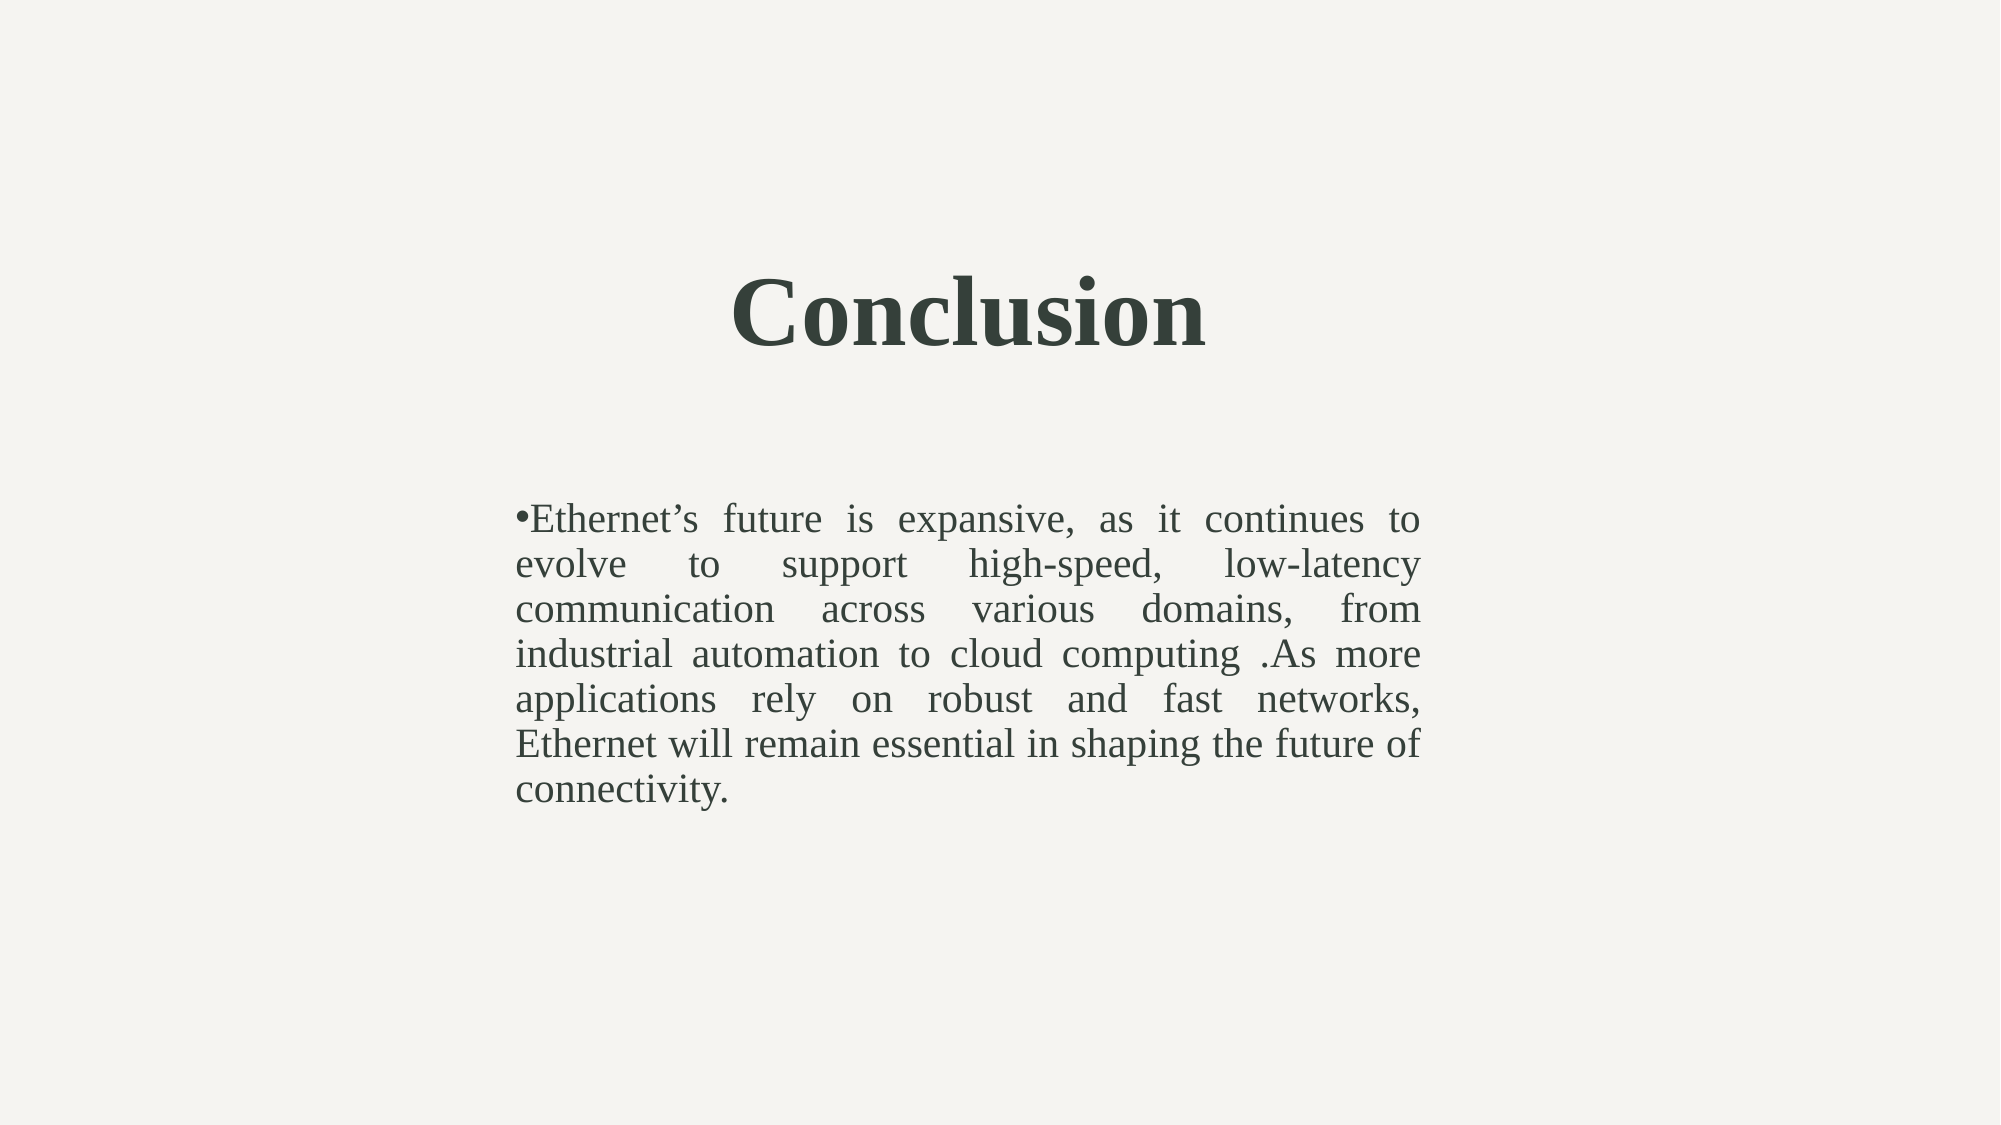

Conclusion
Ethernet’s future is expansive, as it continues to evolve to support high-speed, low-latency communication across various domains, from industrial automation to cloud computing .As more applications rely on robust and fast networks, Ethernet will remain essential in shaping the future of connectivity.